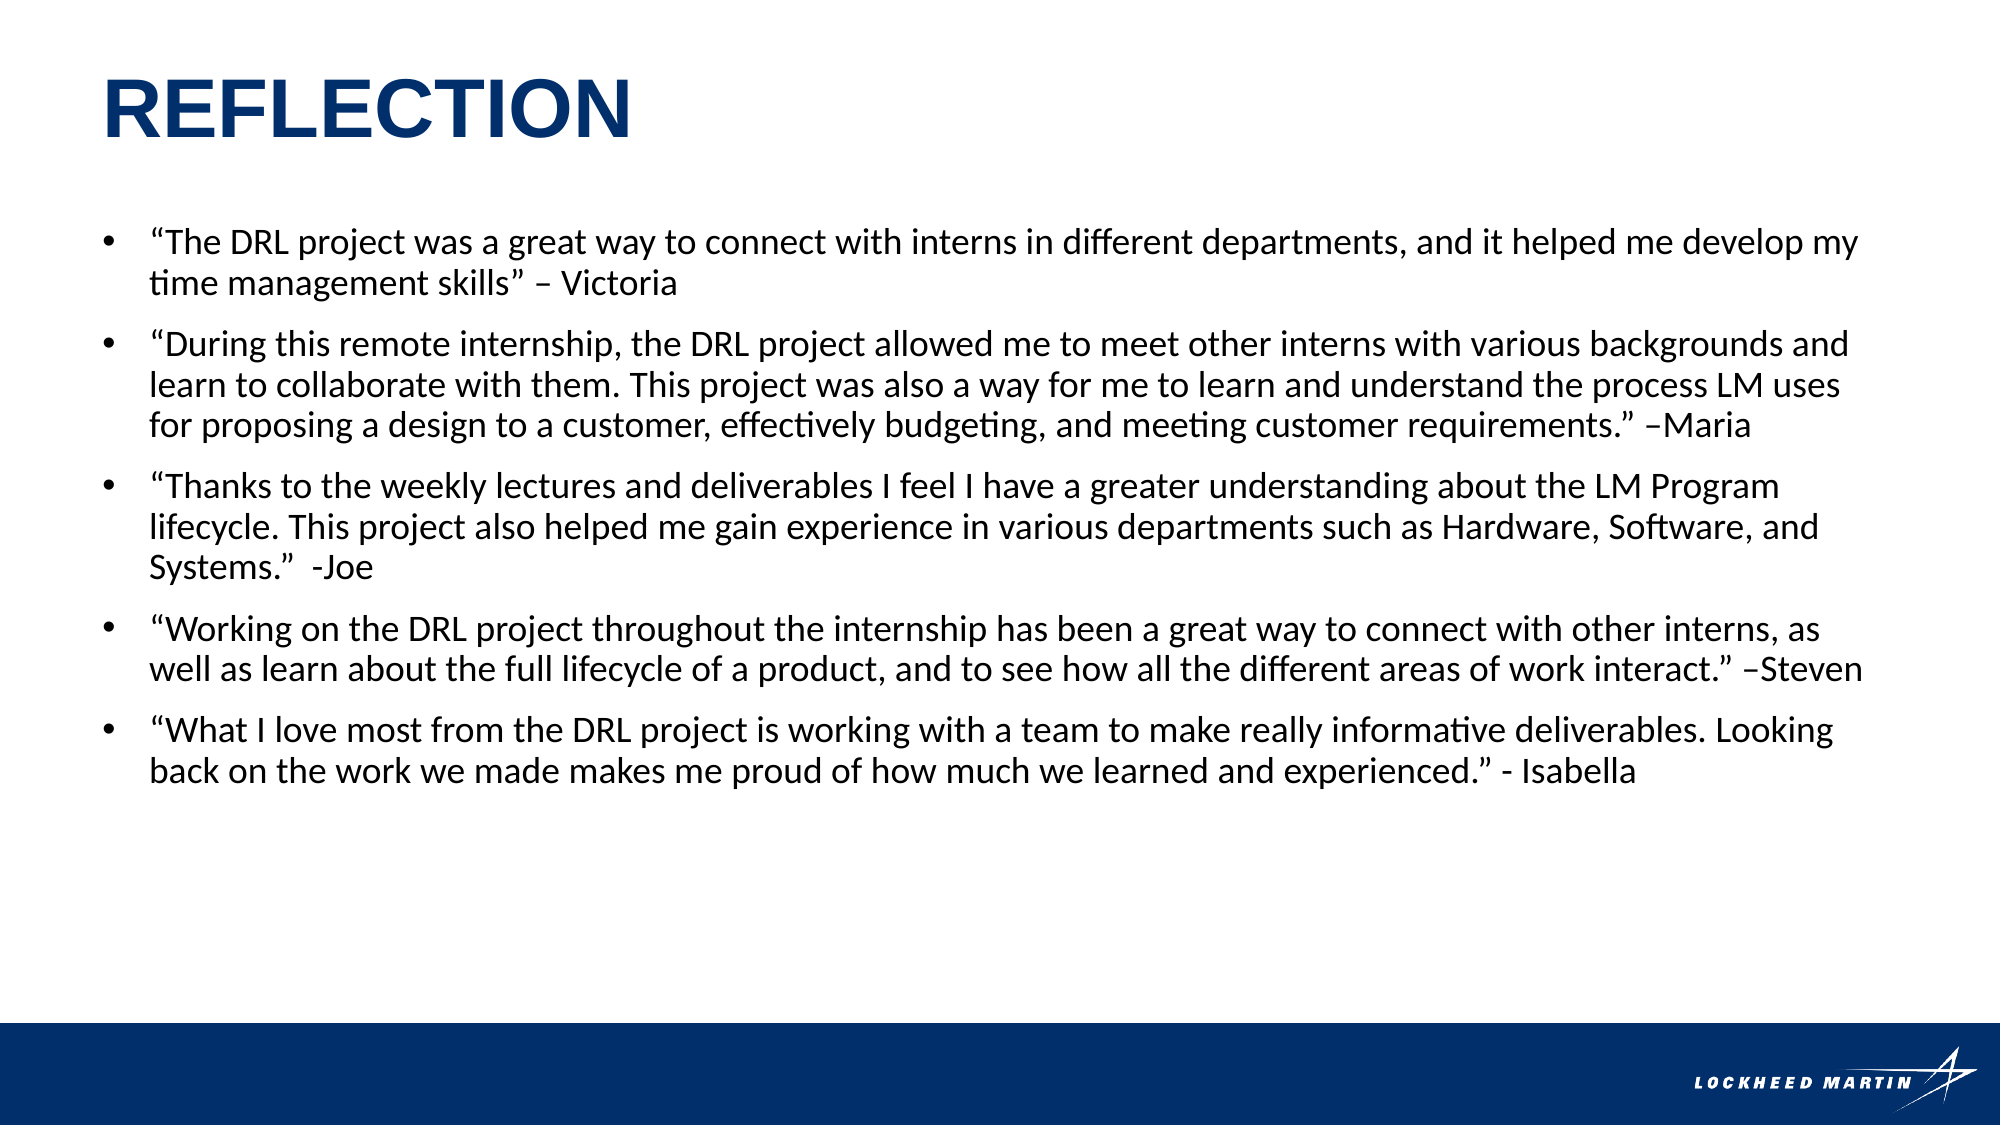

Reflection
“The DRL project was a great way to connect with interns in different departments, and it helped me develop my time management skills” – Victoria
“During this remote internship, the DRL project allowed me to meet other interns with various backgrounds and learn to collaborate with them. This project was also a way for me to learn and understand the process LM uses for proposing a design to a customer, effectively budgeting, and meeting customer requirements.” –Maria
“Thanks to the weekly lectures and deliverables I feel I have a greater understanding about the LM Program lifecycle. This project also helped me gain experience in various departments such as Hardware, Software, and Systems.”  -Joe
“Working on the DRL project throughout the internship has been a great way to connect with other interns, as well as learn about the full lifecycle of a product, and to see how all the different areas of work interact.” –Steven
“What I love most from the DRL project is working with a team to make really informative deliverables. Looking back on the work we made makes me proud of how much we learned and experienced.” - Isabella